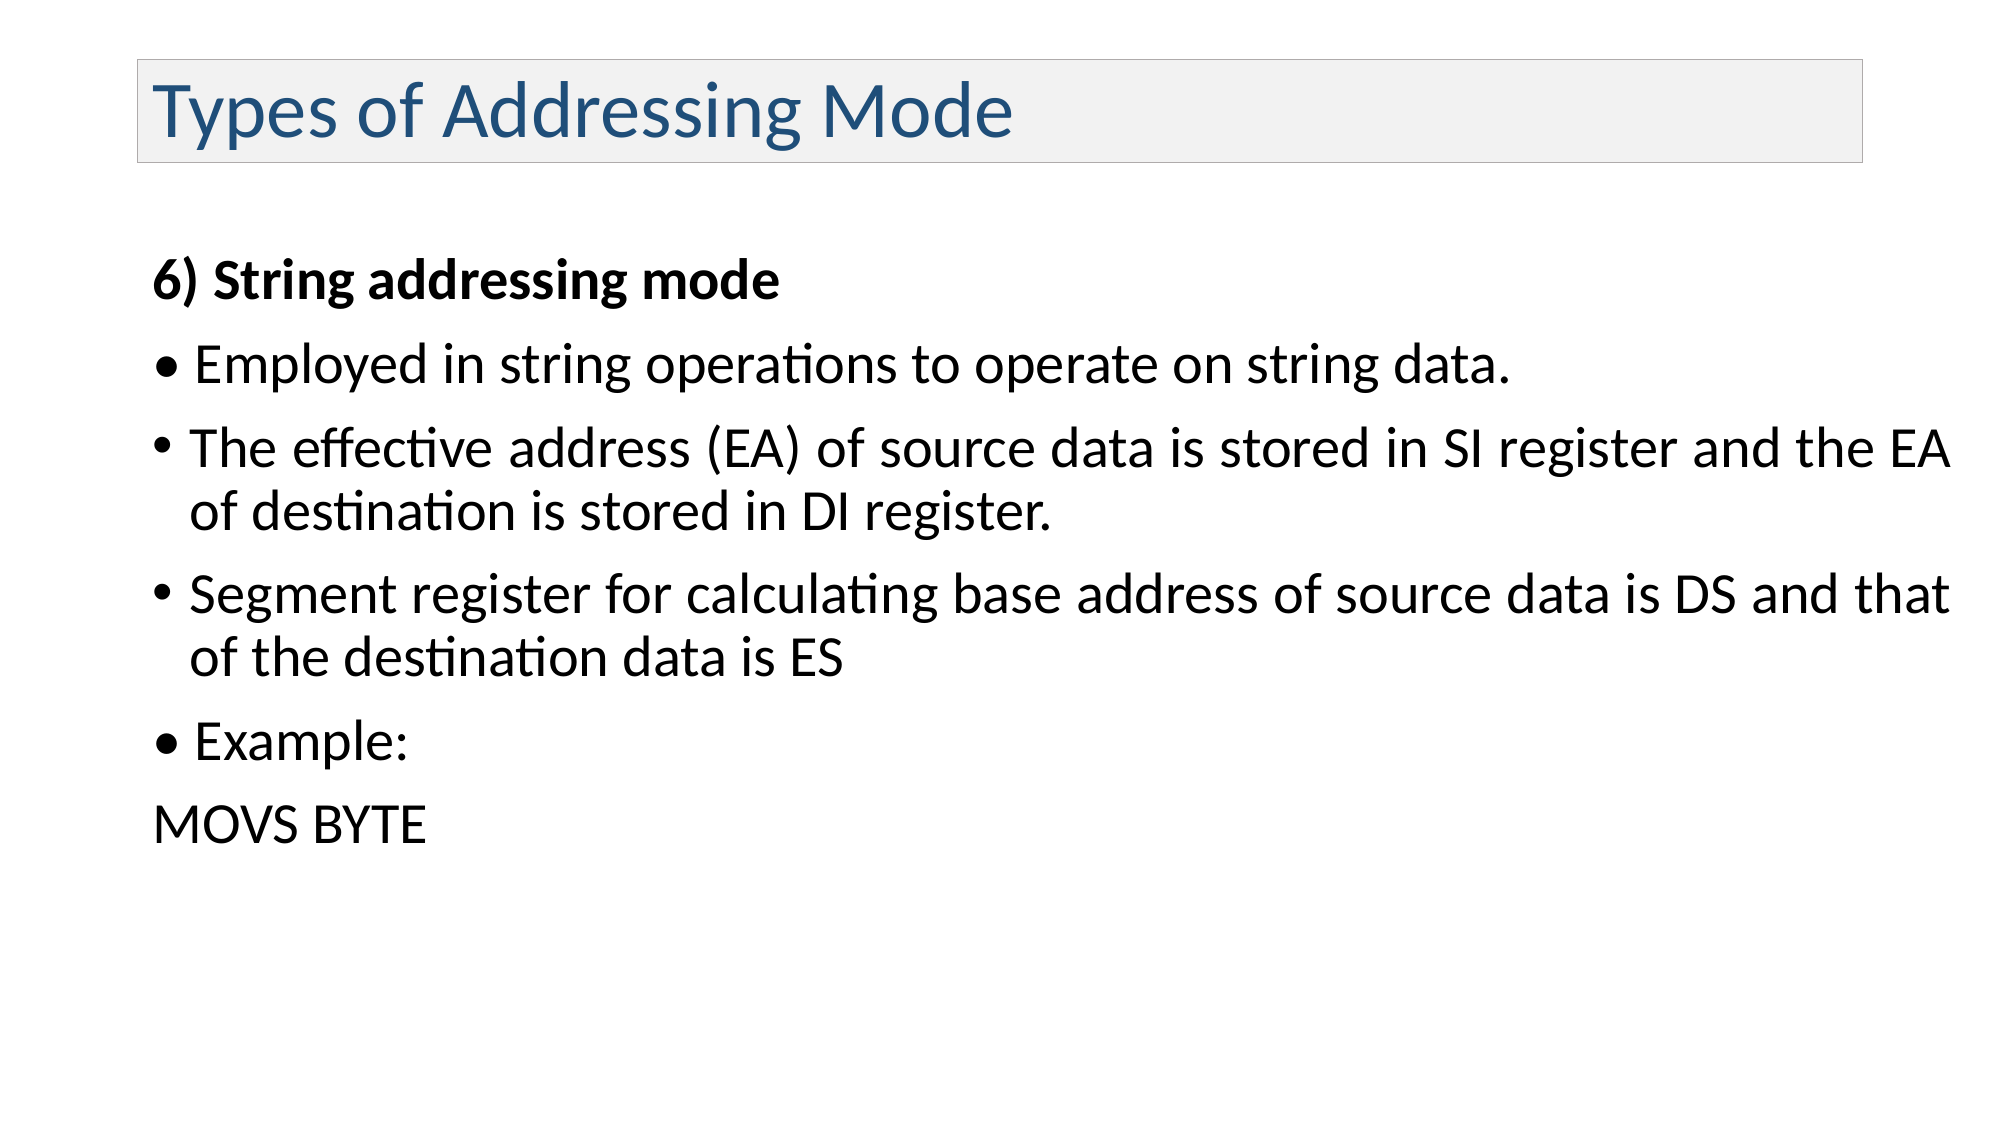

# Types of Addressing Mode
6) String addressing mode
• Employed in string operations to operate on string data.
The effective address (EA) of source data is stored in SI register and the EA of destination is stored in DI register.
Segment register for calculating base address of source data is DS and that of the destination data is ES
• Example:
MOVS BYTE